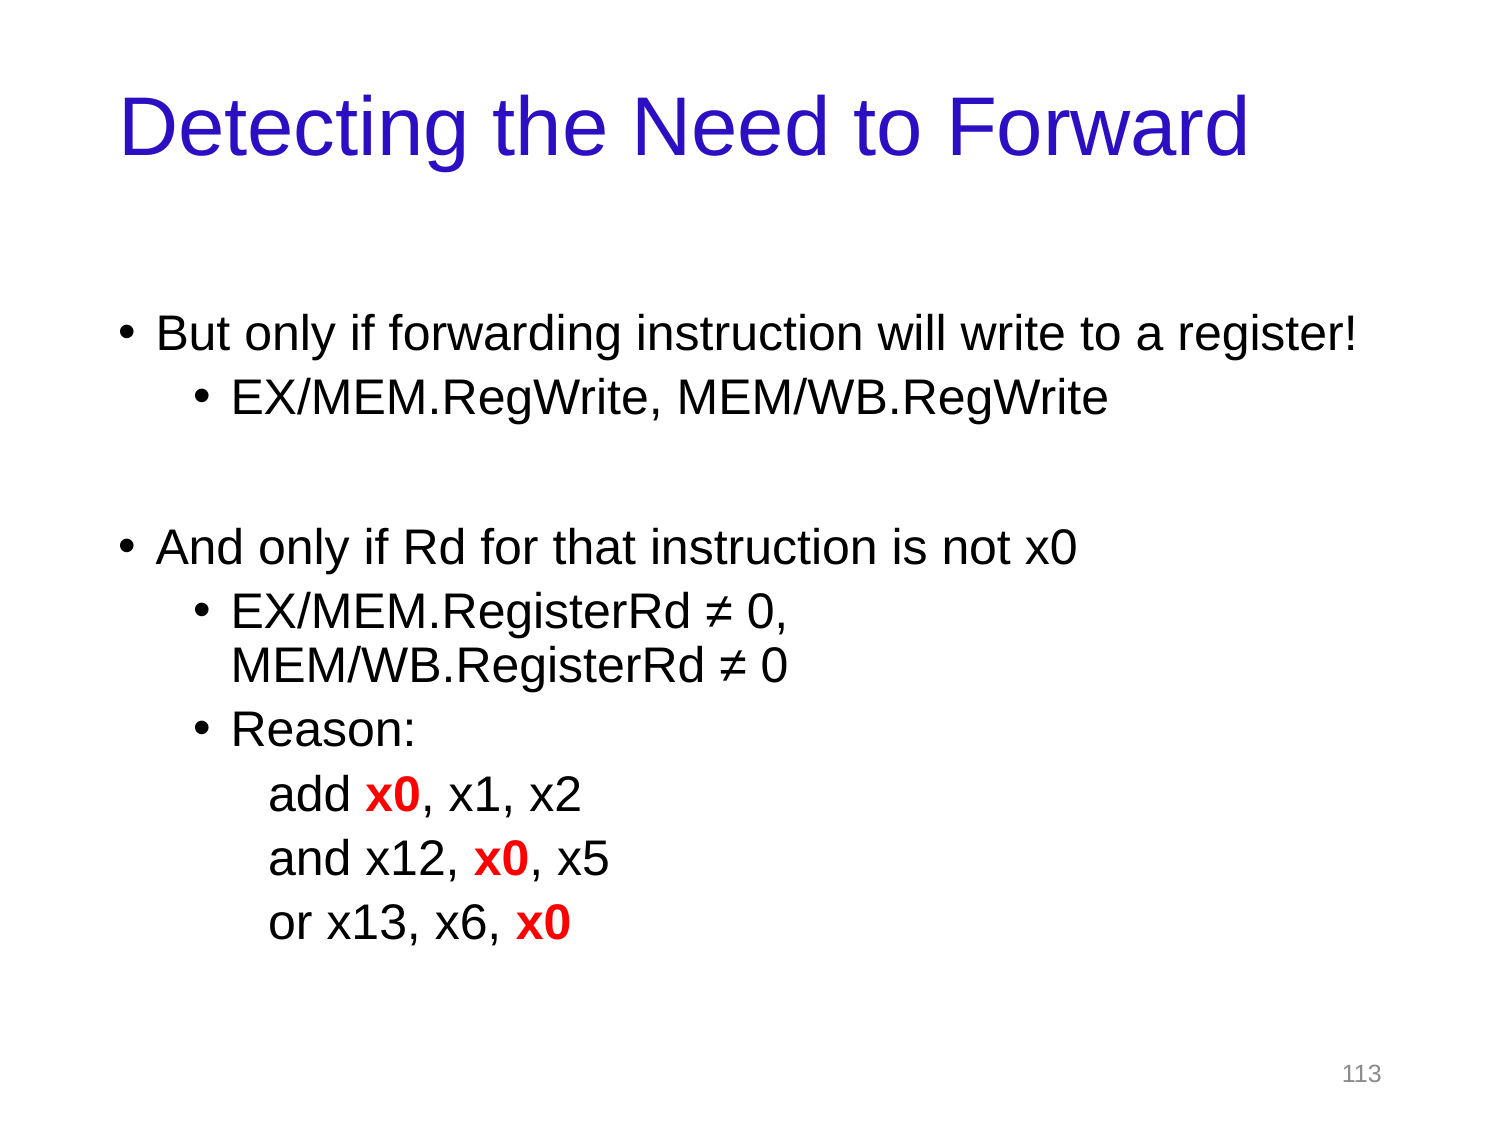

# Detecting the Need to Forward
But only if forwarding instruction will write to a register!
EX/MEM.RegWrite, MEM/WB.RegWrite

And only if Rd for that instruction is not x0
EX/MEM.RegisterRd ≠ 0,
MEM/WB.RegisterRd ≠ 0
Reason:
add x0, x1, x2
and x12, x0, x5
or x13, x6, x0
113